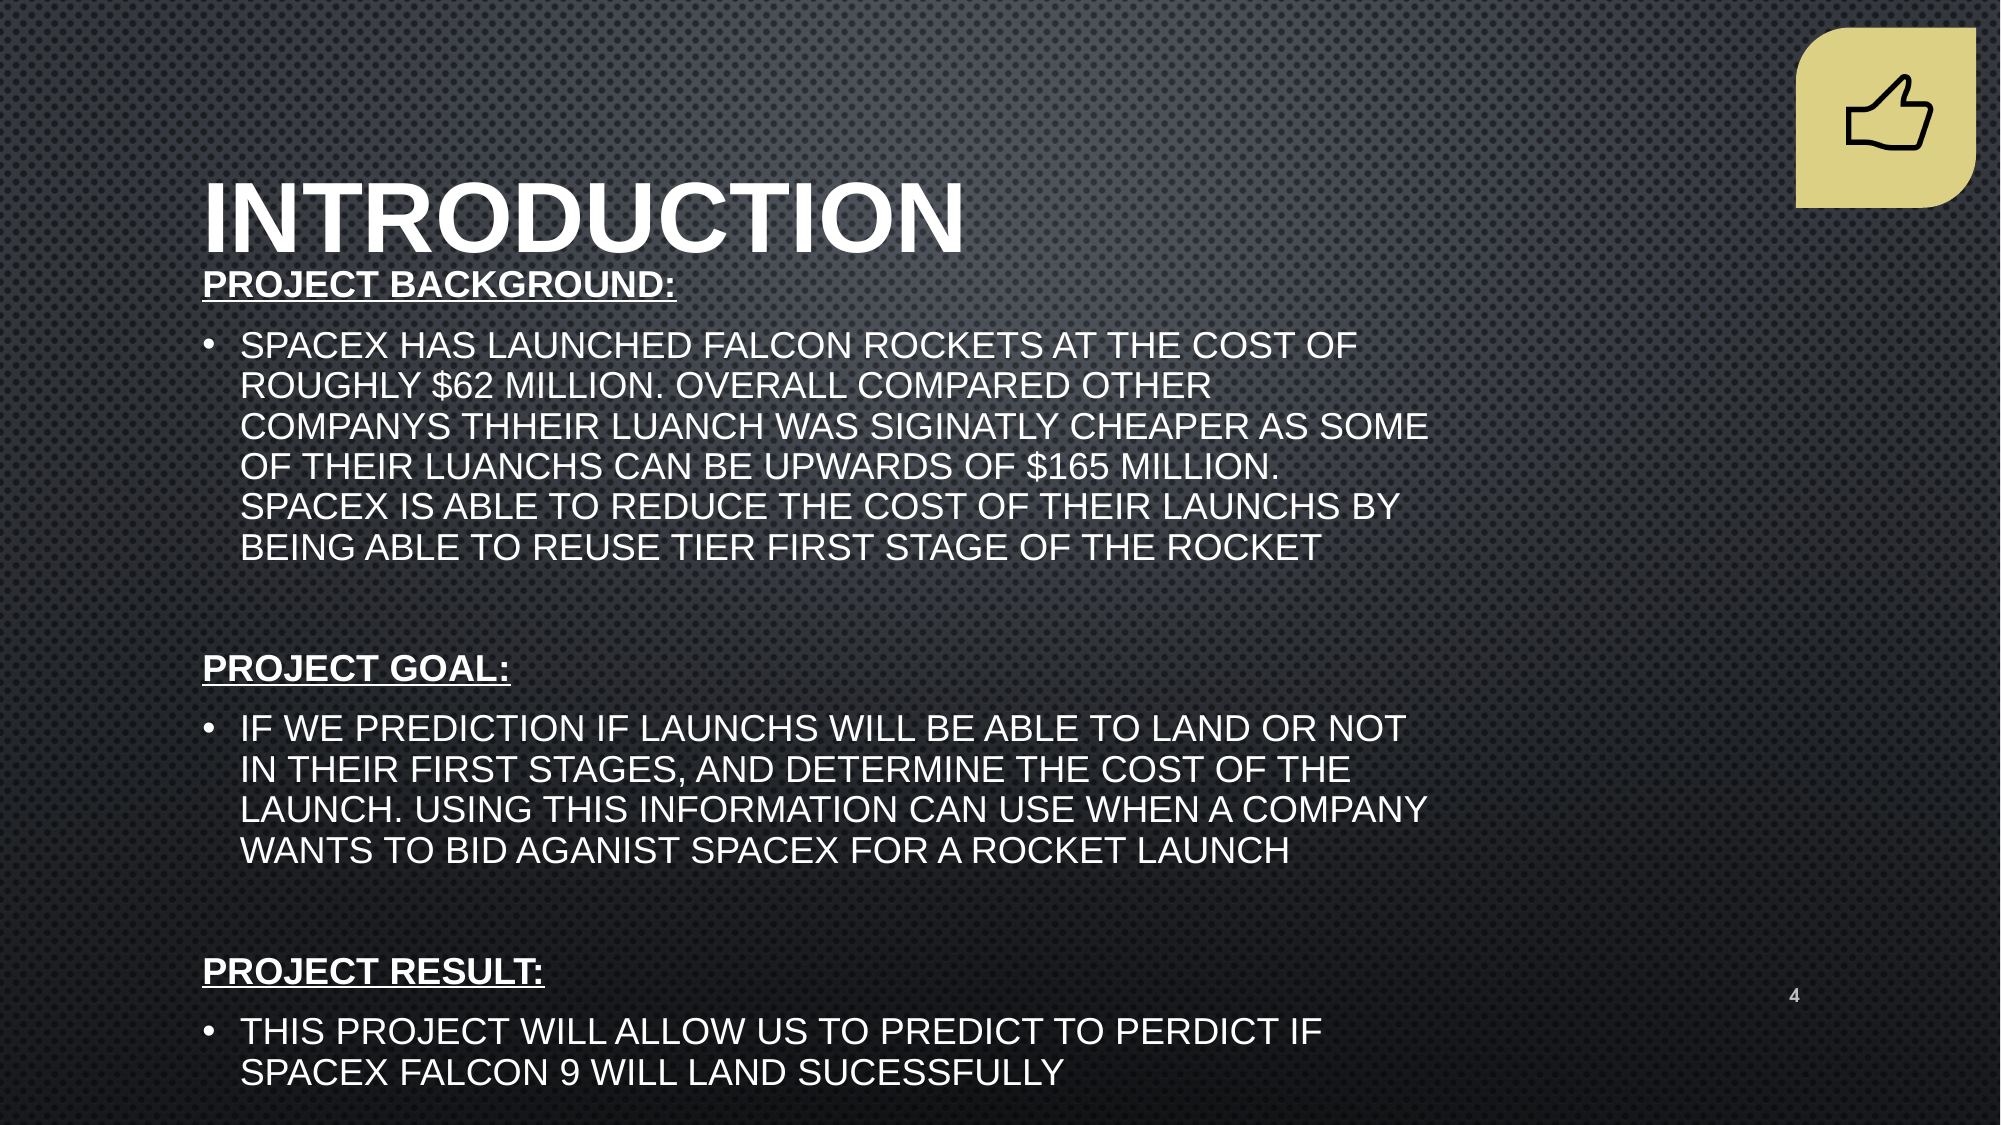

Introduction
Project Background:
SpaceX has launched Falcon rockets at the cost of roughly $62 million. Overall compared other companys thheir luanch was siginatly cheaper as some of their luanchs can be upwards of $165 million. Spacex is able to reduce the cost of their launchs by being able to reuse tier first stage of the rocket

Project Goal:
If We prediction if launchs will be able to land or not in their first stages, and determine the cost of the launch. Using this information can use when a company wants to bid aganist spacex for a rocket launch

Project Result:
This project will allow us to predict to perdict if spacex falcon 9 will land sucessfully

4